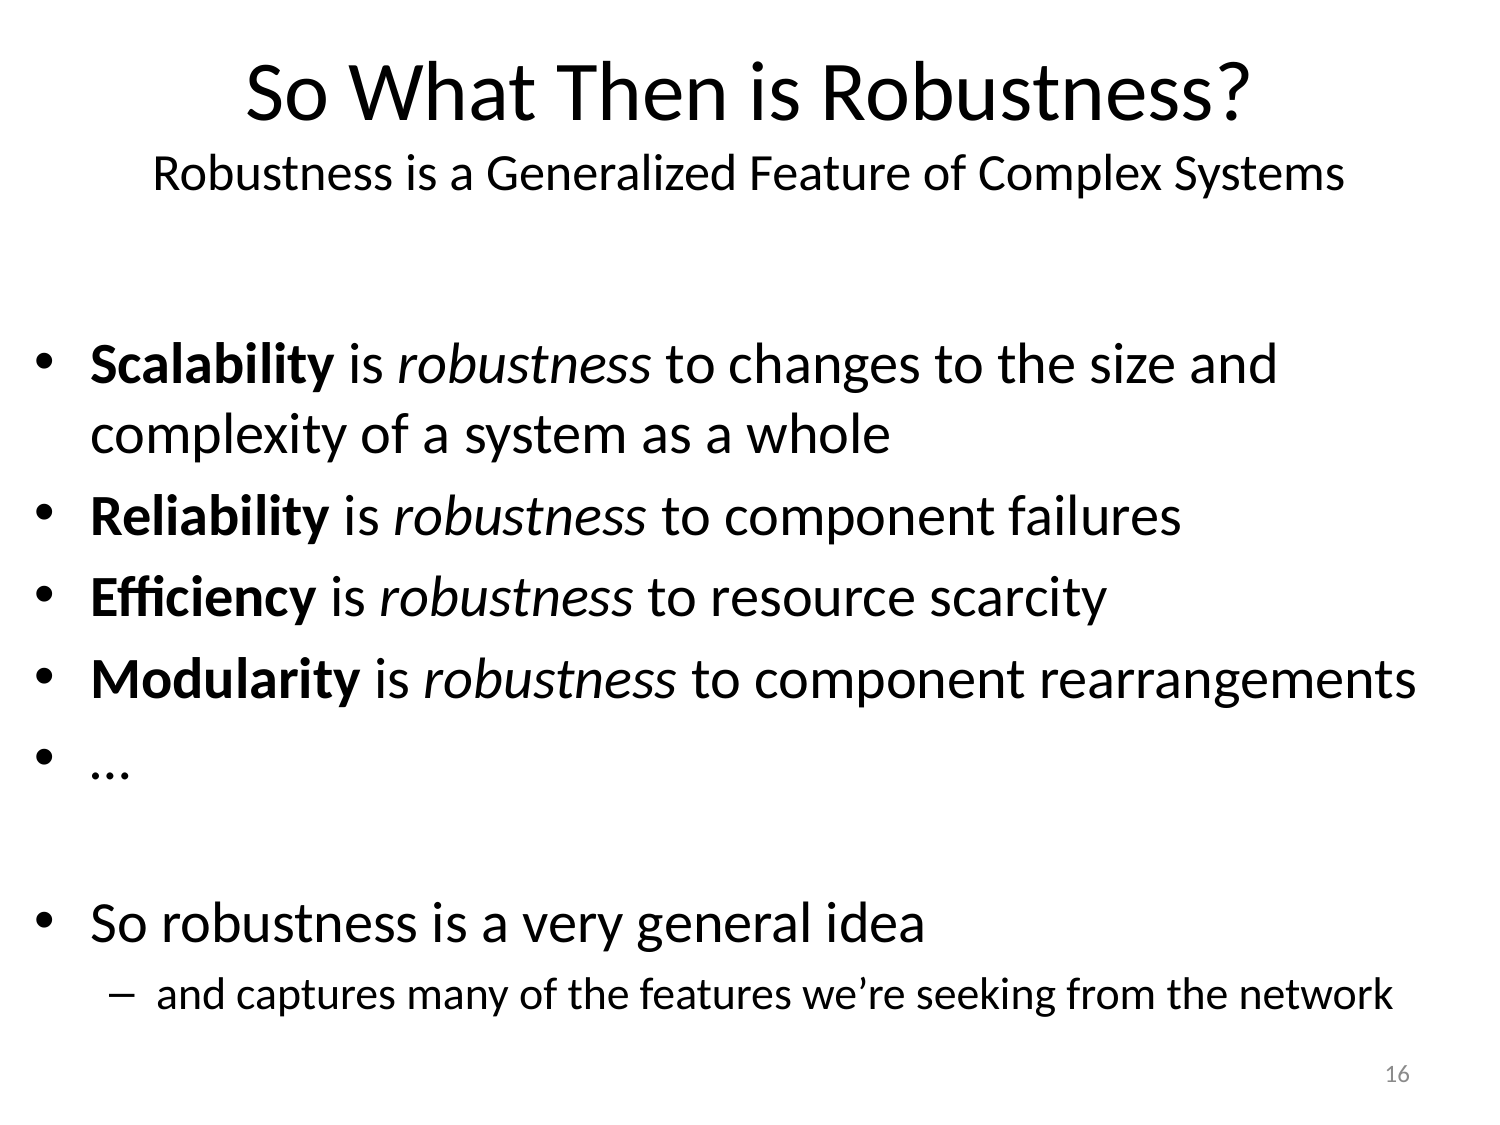

# So What Then is Robustness? Robustness is a Generalized Feature of Complex Systems

Scalability is robustness to changes to the size and complexity of a system as a whole
Reliability is robustness to component failures
Efficiency is robustness to resource scarcity
Modularity is robustness to component rearrangements
…

So robustness is a very general idea
and captures many of the features we’re seeking from the network
16